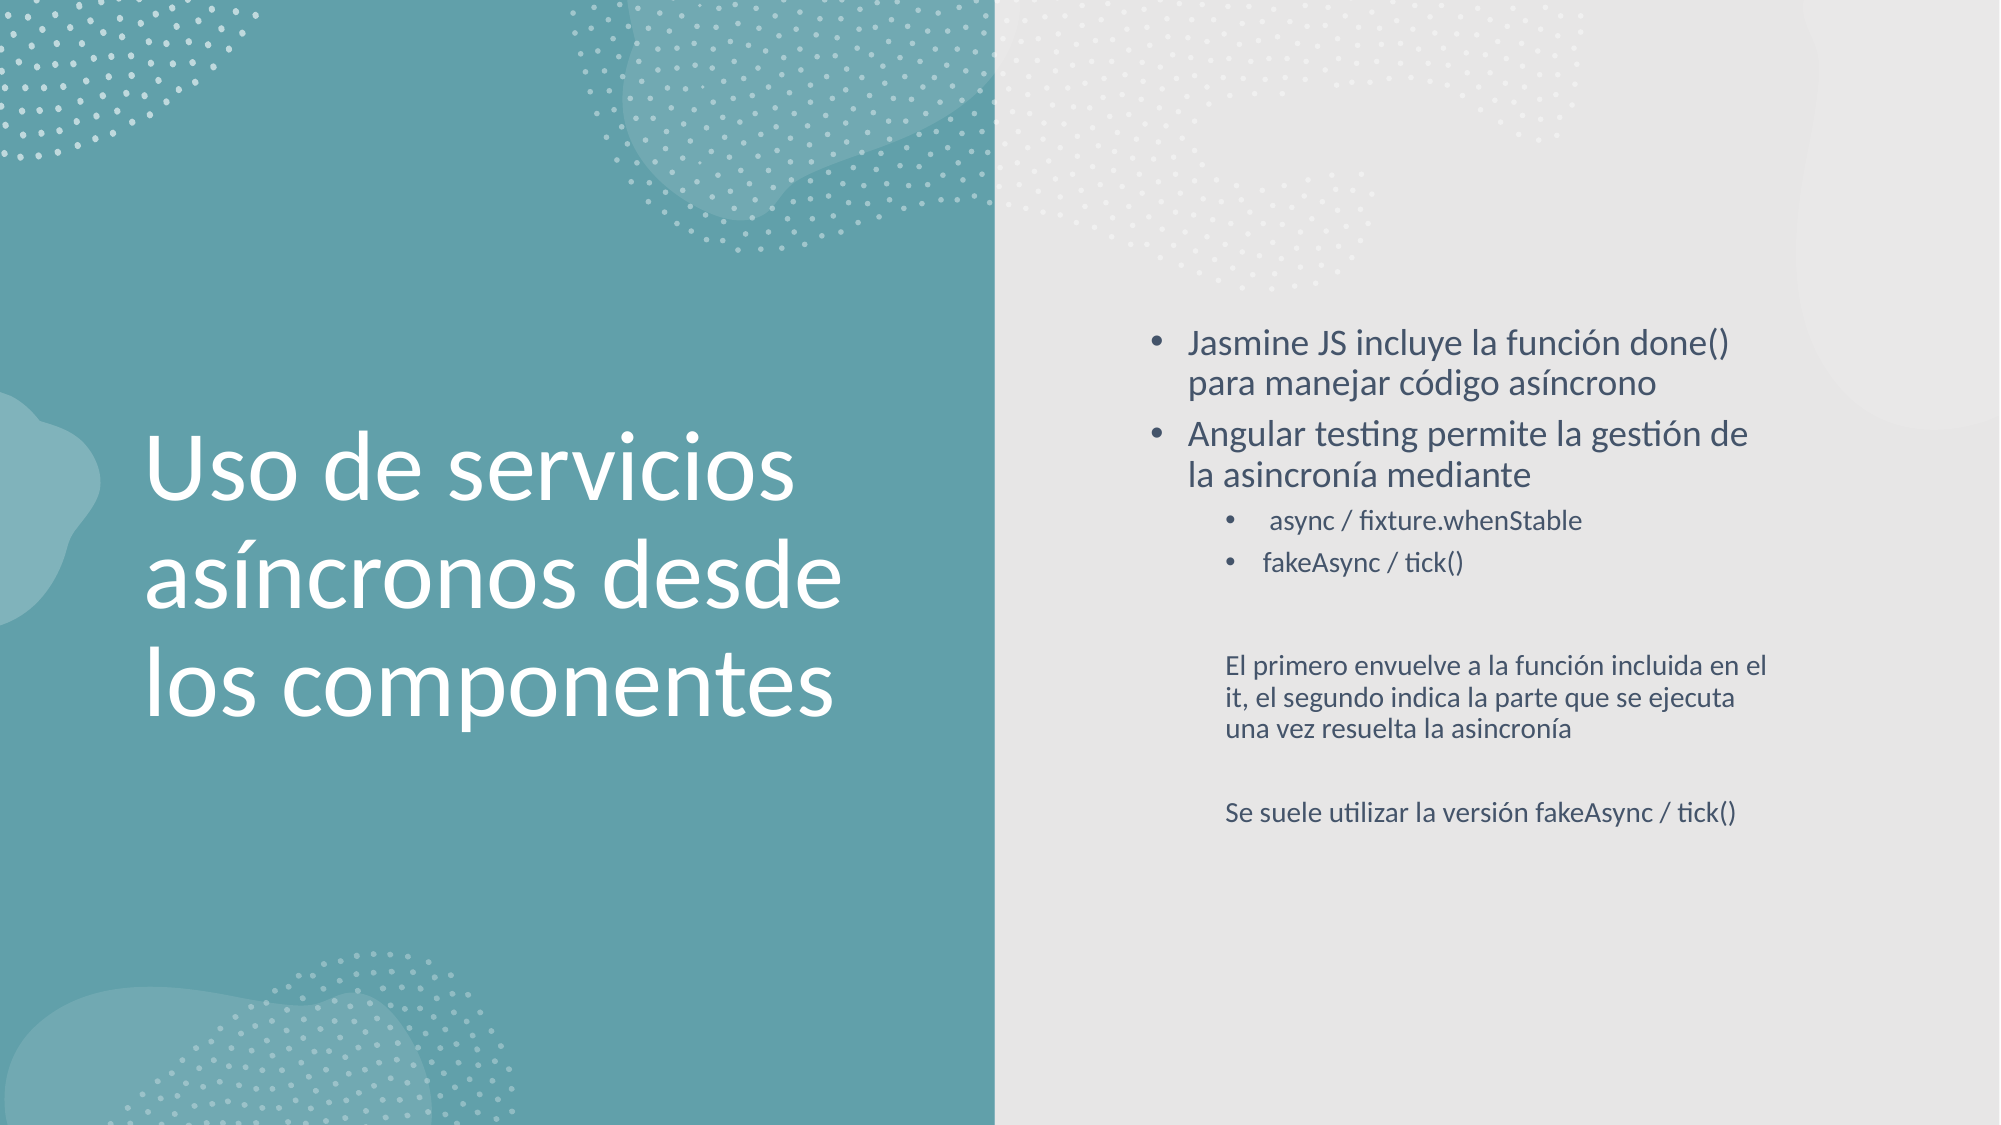

Jasmine JS incluye la función done() para manejar código asíncrono
Angular testing permite la gestión de la asincronía mediante
 async / fixture.whenStable
fakeAsync / tick()

El primero envuelve a la función incluida en el it, el segundo indica la parte que se ejecuta una vez resuelta la asincronía

Se suele utilizar la versión fakeAsync / tick()
# Uso de servicios asíncronos desde los componentes